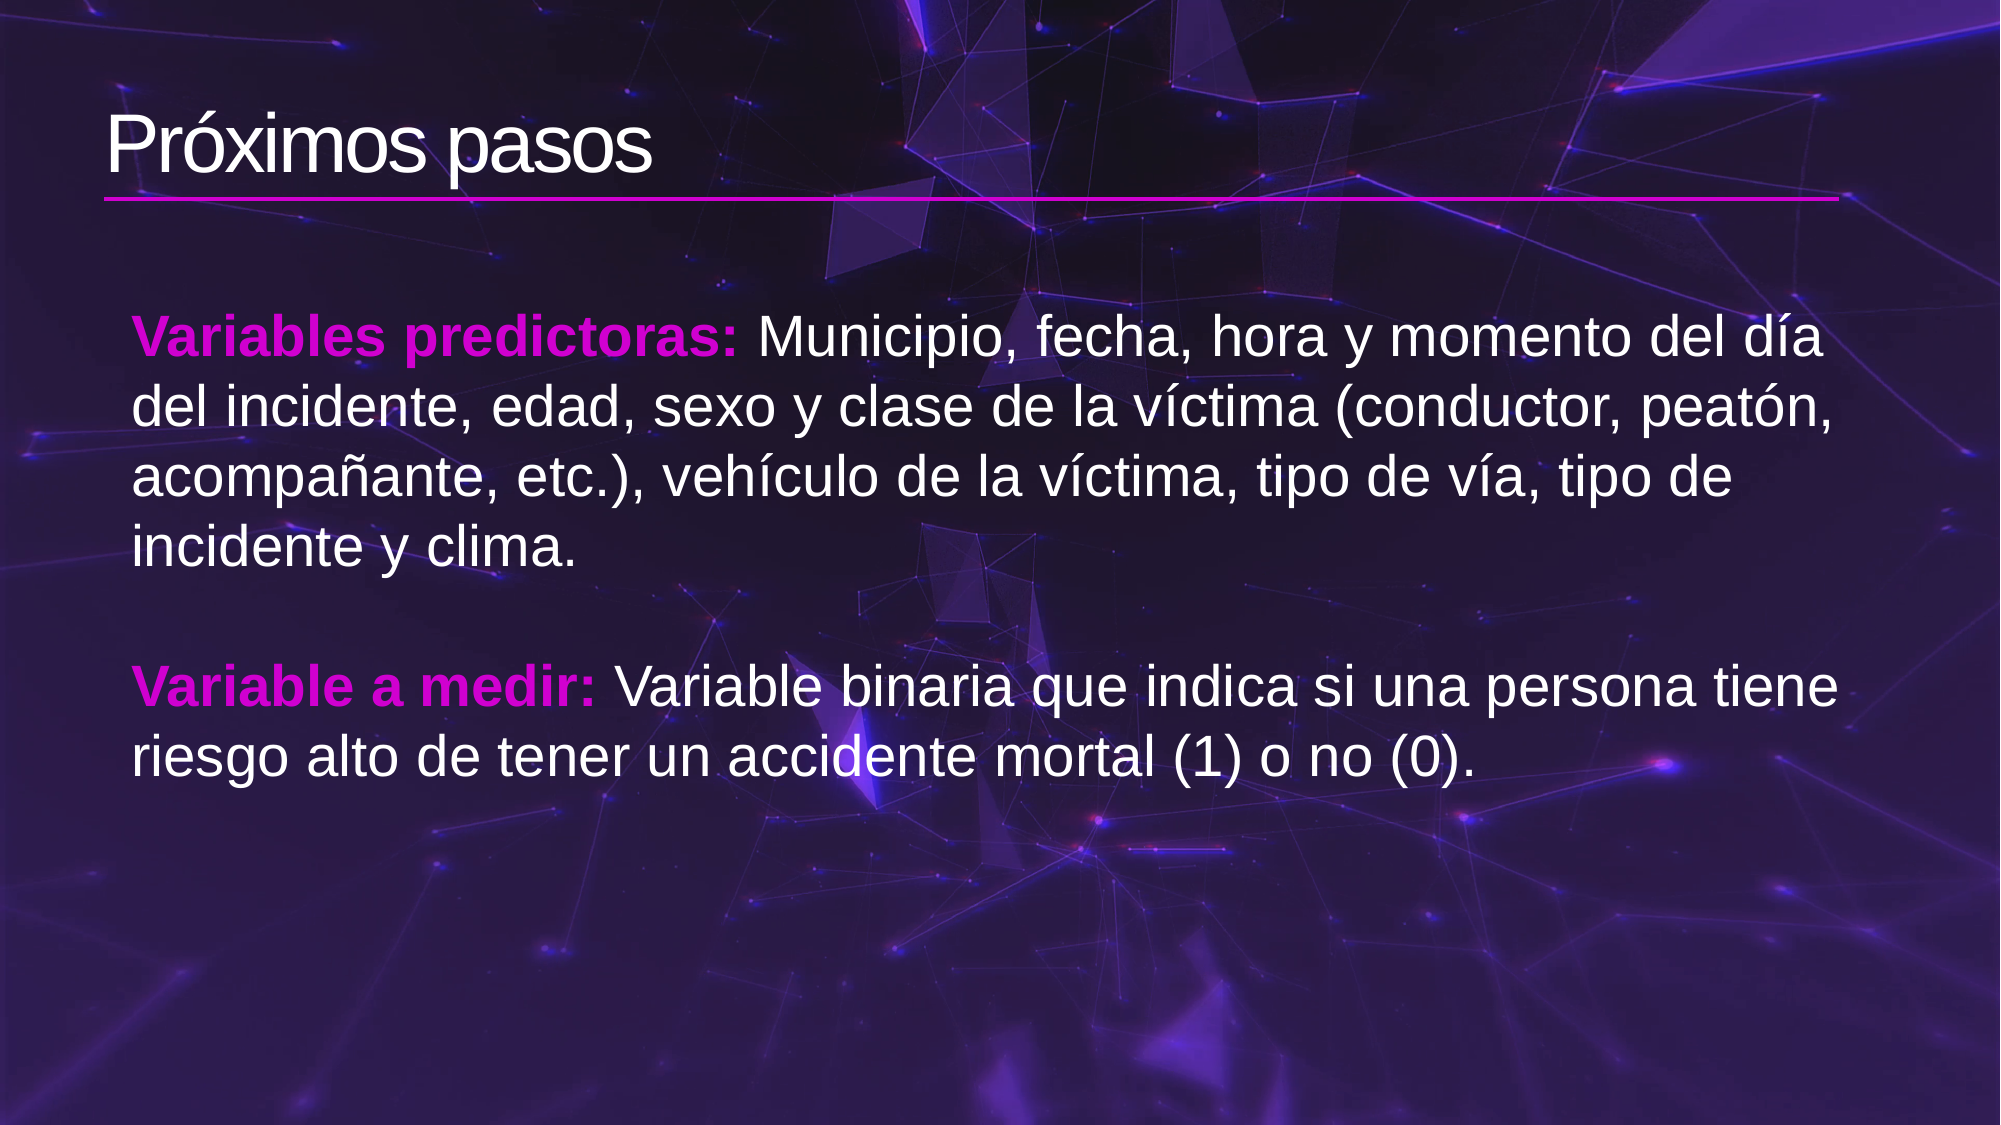

# Próximos pasos
Variables predictoras: Municipio, fecha, hora y momento del día del incidente, edad, sexo y clase de la víctima (conductor, peatón, acompañante, etc.), vehículo de la víctima, tipo de vía, tipo de incidente y clima.

Variable a medir: Variable binaria que indica si una persona tiene riesgo alto de tener un accidente mortal (1) o no (0).